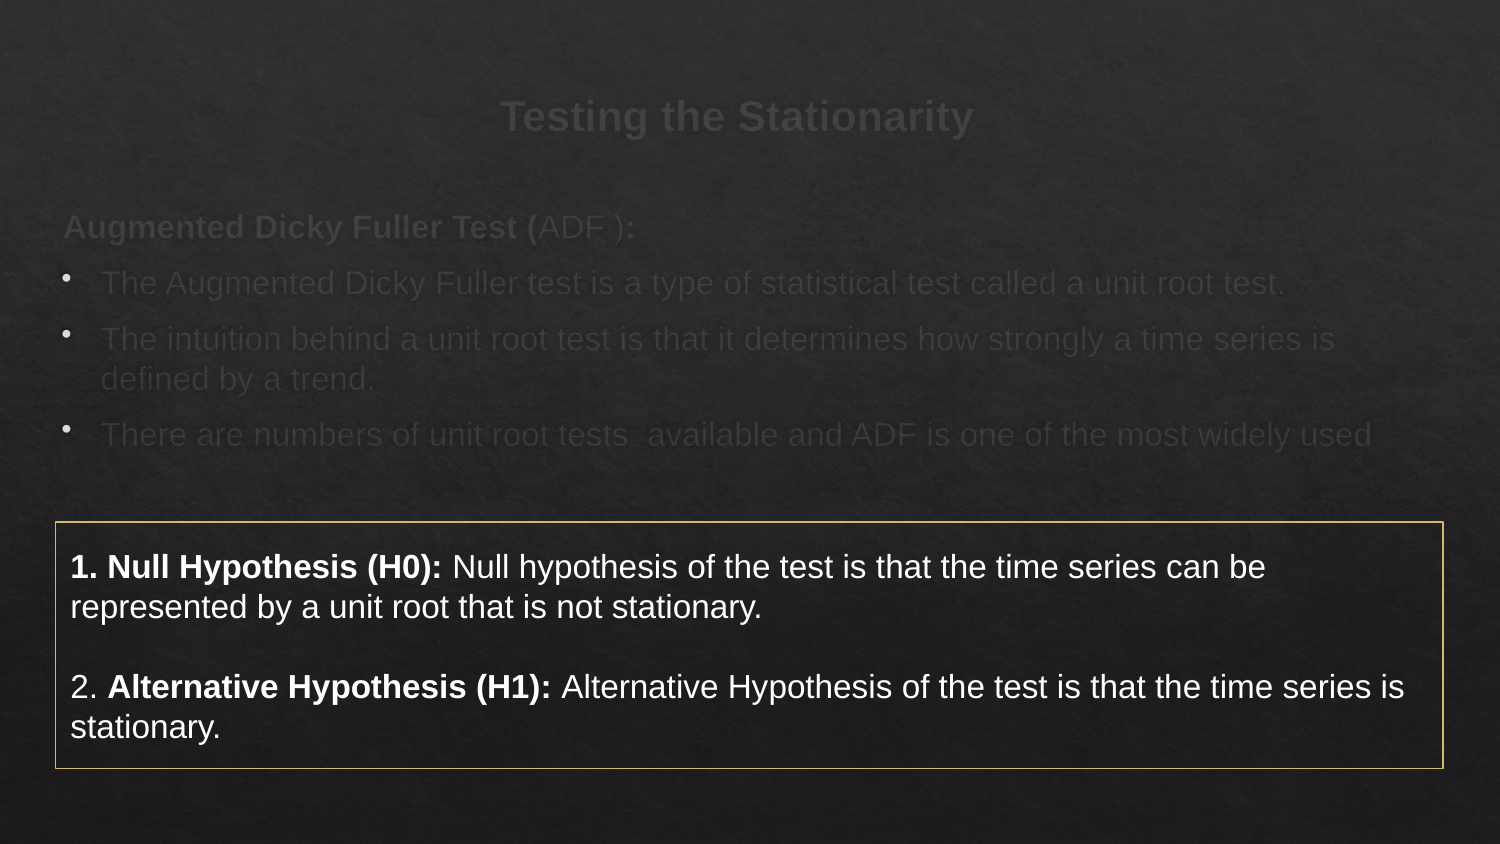

# Testing the Stationarity
Augmented Dicky Fuller Test (ADF ):
The Augmented Dicky Fuller test is a type of statistical test called a unit root test.
The intuition behind a unit root test is that it determines how strongly a time series is defined by a trend.
There are numbers of unit root tests  available and ADF is one of the most widely used

1. Null Hypothesis (H0): Null hypothesis of the test is that the time series can be represented by a unit root that is not stationary.

2. Alternative Hypothesis (H1): Alternative Hypothesis of the test is that the time series is stationary.